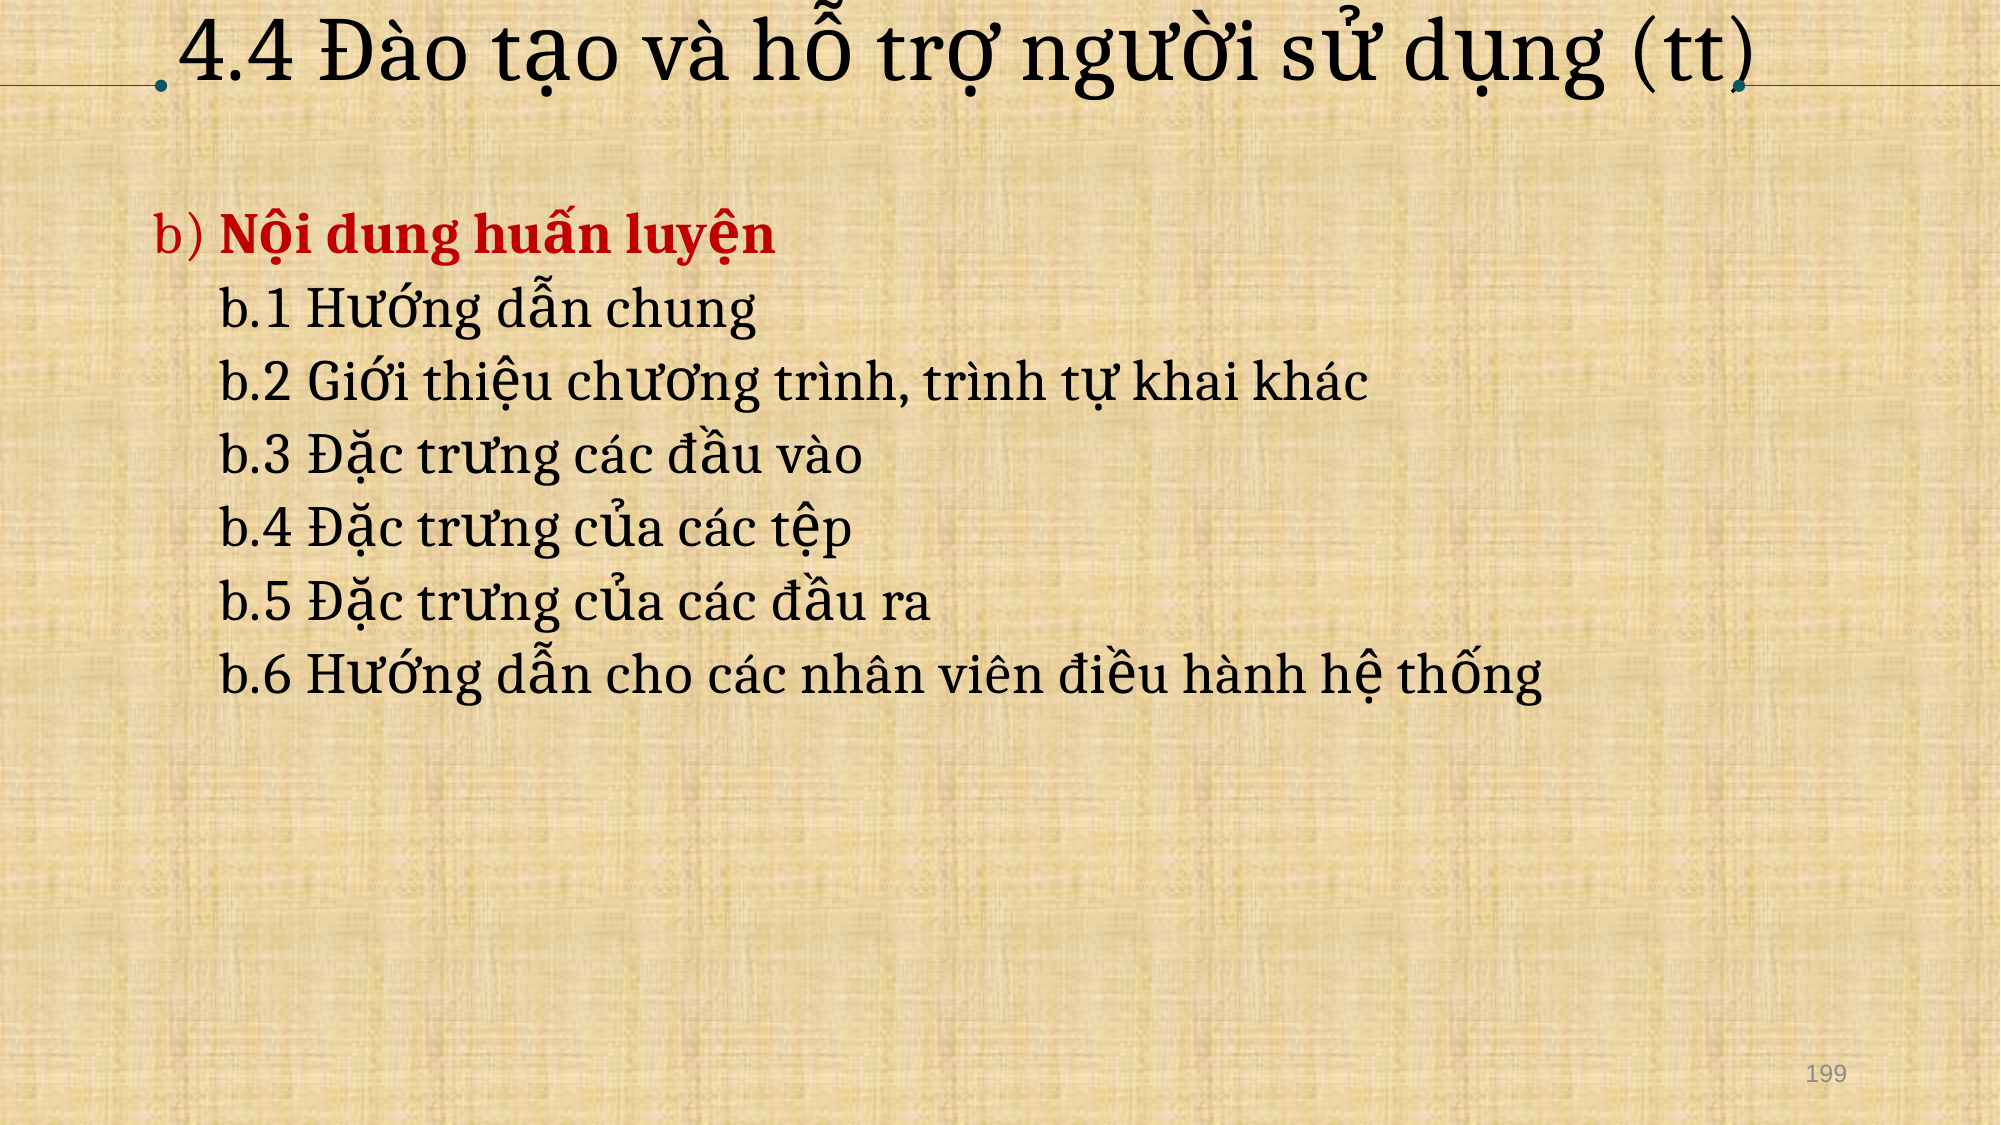

# 4.4 Đào tạo và hỗ trợ người sử dụng (tt)
b) Nội dung huấn luyện
b.1 Hướng dẫn chung
b.2 Giới thiệu chương trình, trình tự khai khác
b.3 Đặc trưng các đầu vào
b.4 Đặc trưng của các tệp
b.5 Đặc trưng của các đầu ra
b.6 Hướng dẫn cho các nhân viên điều hành hệ thống

199